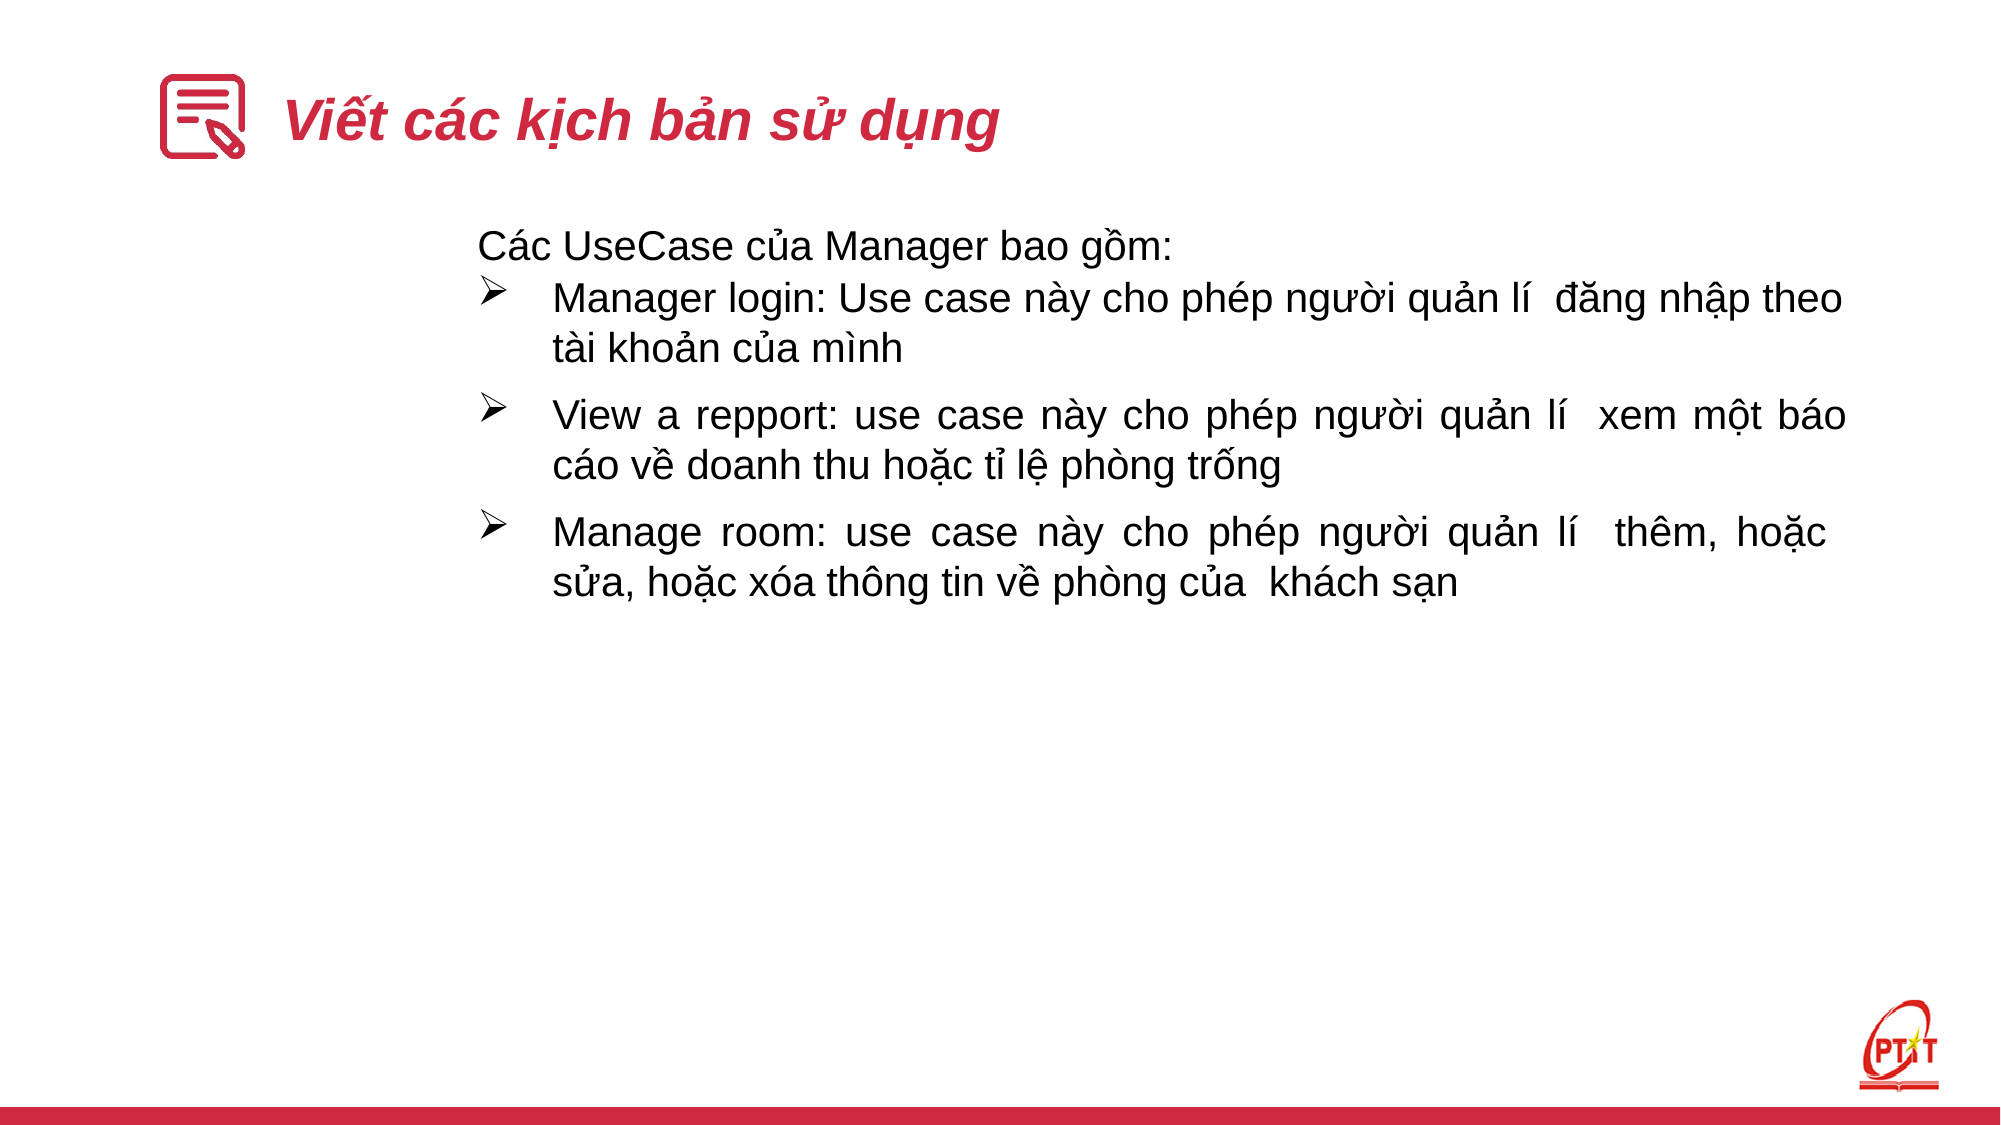

# Viết các kịch bản sử dụng
Các UseCase của Manager bao gồm:
Manager login: Use case này cho phép người quản lí  đăng nhập theo tài khoản của mình
View a repport: use case này cho phép người quản lí  xem một báo cáo về doanh thu hoặc tỉ lệ phòng trống
Manage room: use case này cho phép người quản lí  thêm, hoặc sửa, hoặc xóa thông tin về phòng của  khách sạn